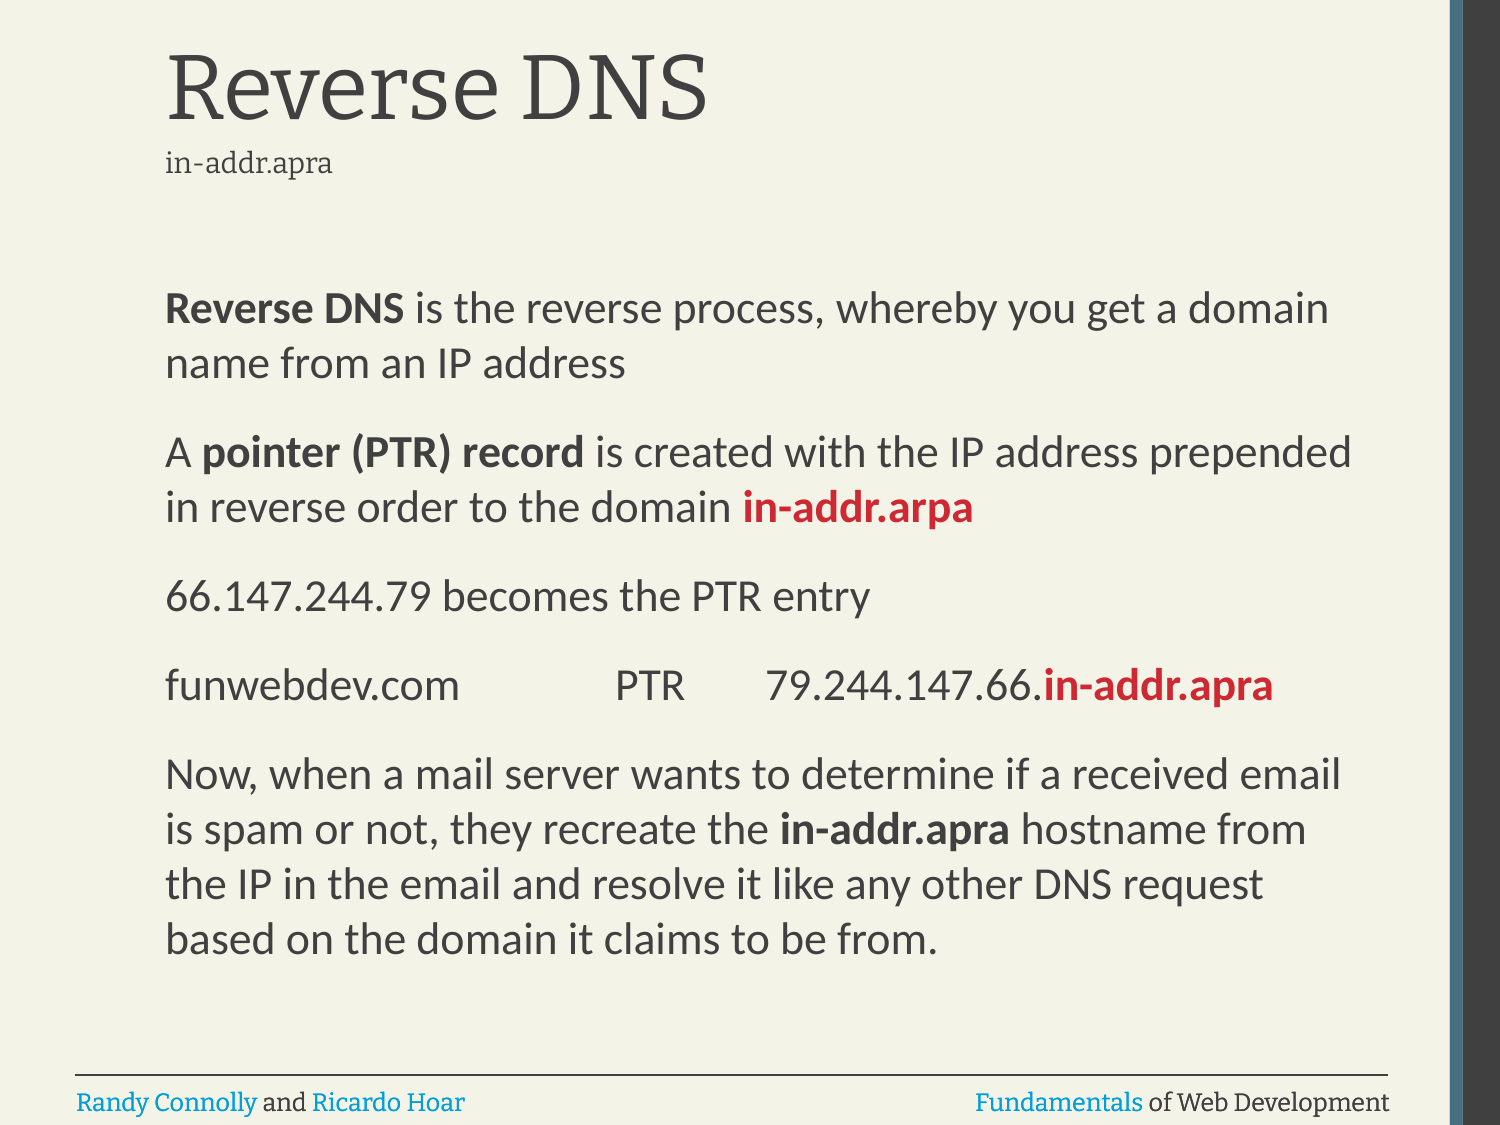

# Reverse DNS
in-addr.apra
Reverse DNS is the reverse process, whereby you get a domain name from an IP address
A pointer (PTR) record is created with the IP address prepended in reverse order to the domain in-addr.arpa
66.147.244.79 becomes the PTR entry
funwebdev.com 	PTR 	79.244.147.66.in-addr.apra
Now, when a mail server wants to determine if a received email is spam or not, they recreate the in-addr.apra hostname from the IP in the email and resolve it like any other DNS request based on the domain it claims to be from.